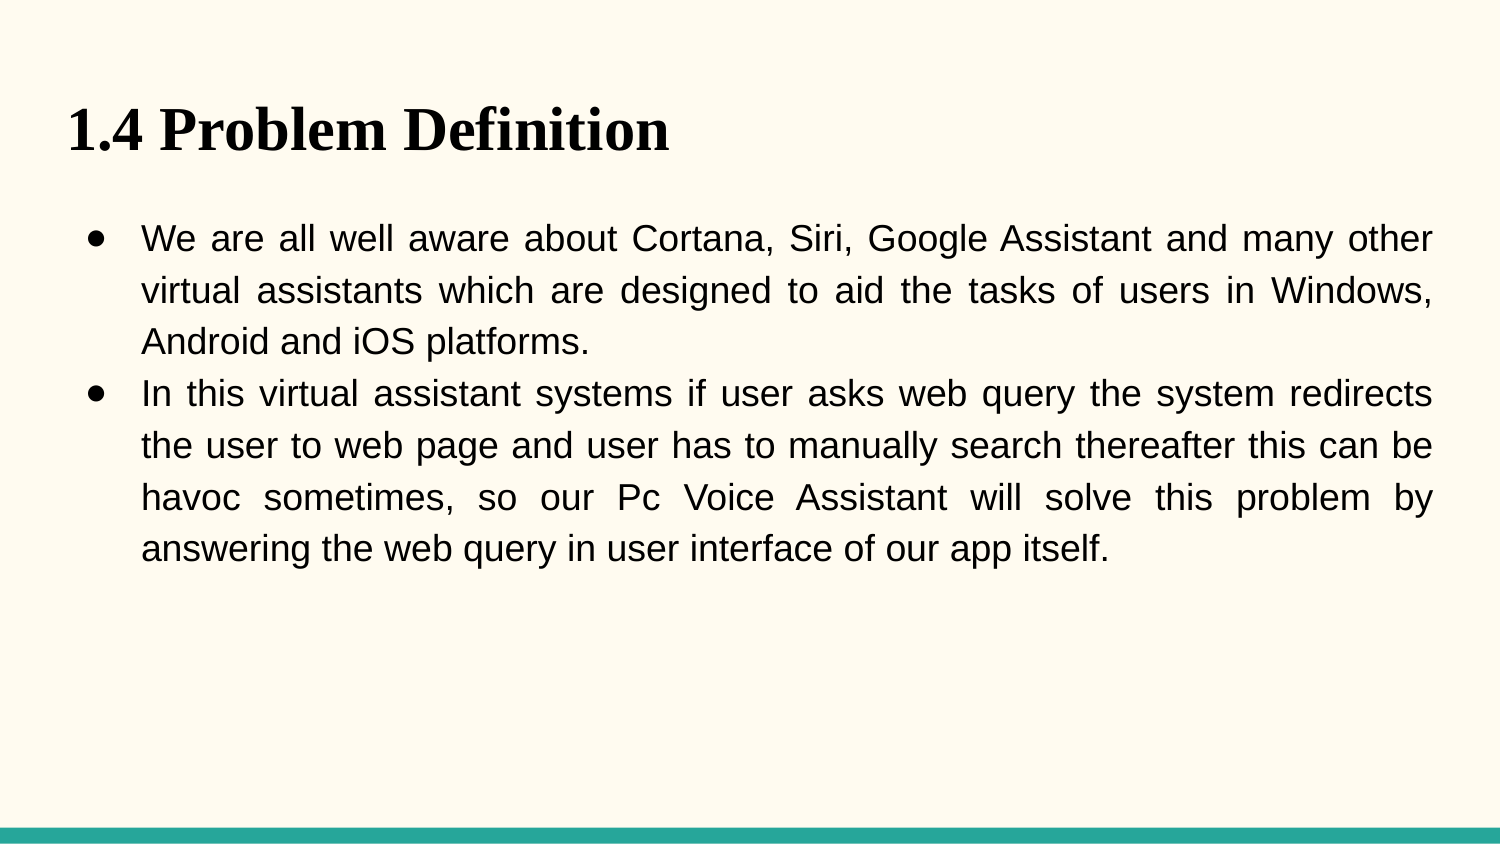

# 1.4 Problem Definition
We are all well aware about Cortana, Siri, Google Assistant and many other virtual assistants which are designed to aid the tasks of users in Windows, Android and iOS platforms.
In this virtual assistant systems if user asks web query the system redirects the user to web page and user has to manually search thereafter this can be havoc sometimes, so our Pc Voice Assistant will solve this problem by answering the web query in user interface of our app itself.